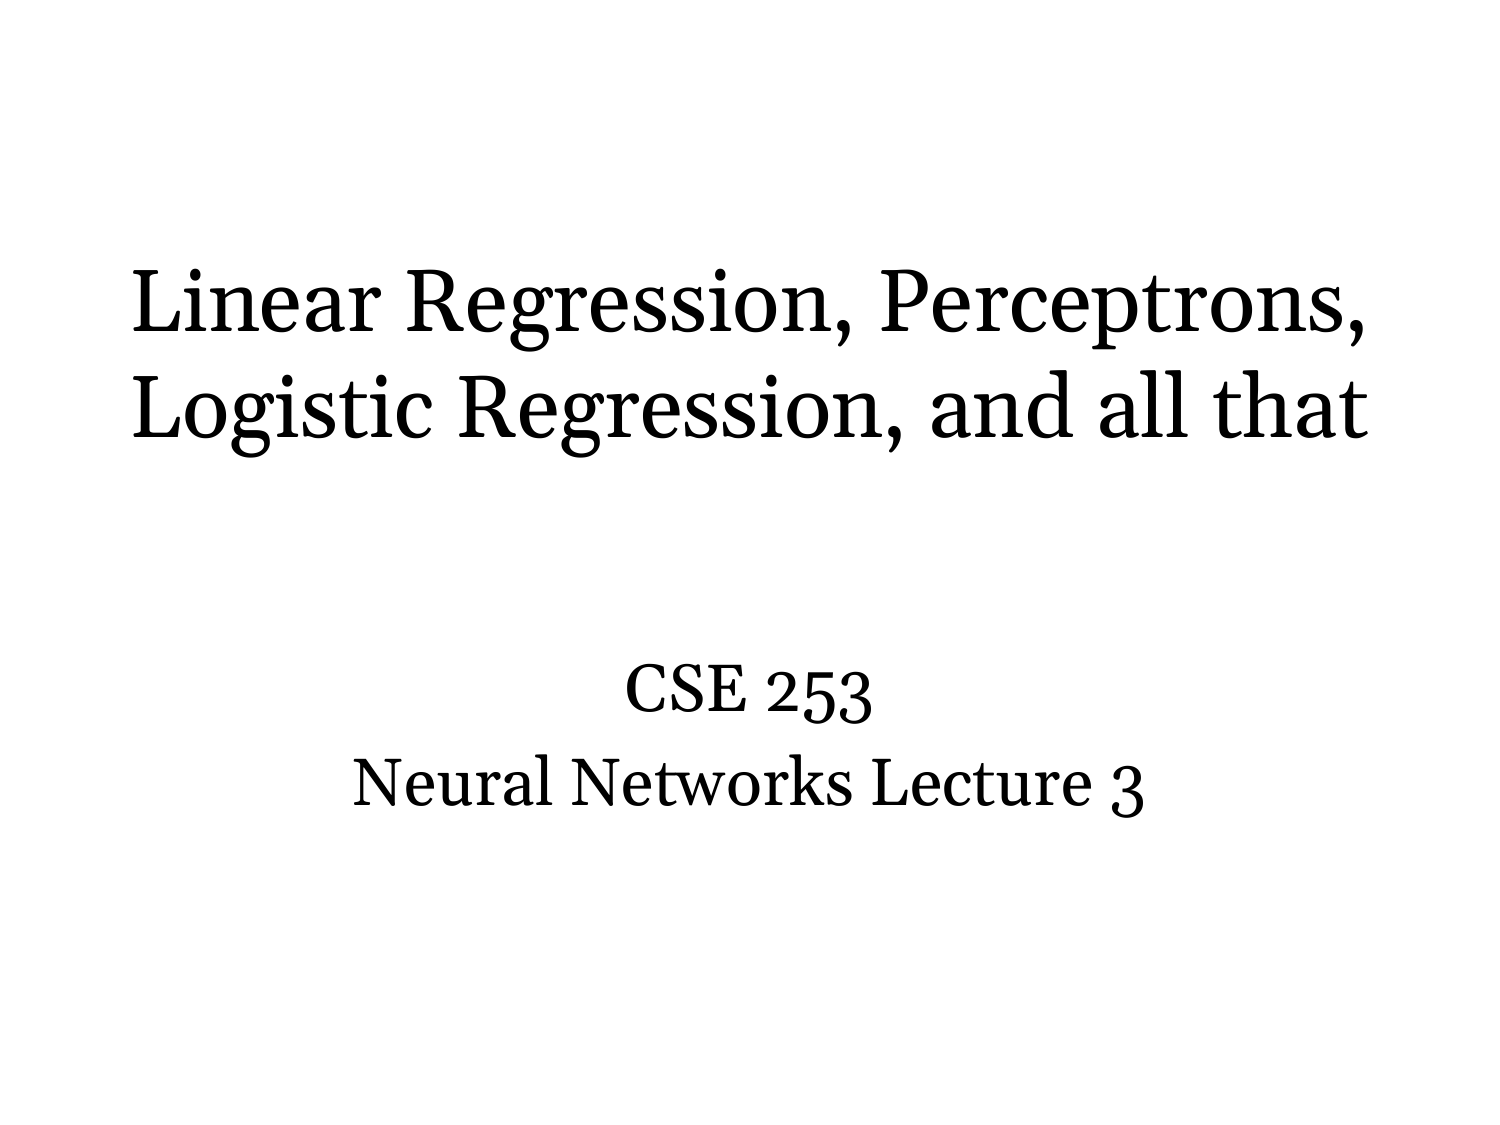

# Linear Regression, Perceptrons, Logistic Regression, and all that
CSE 253
Neural Networks Lecture 3